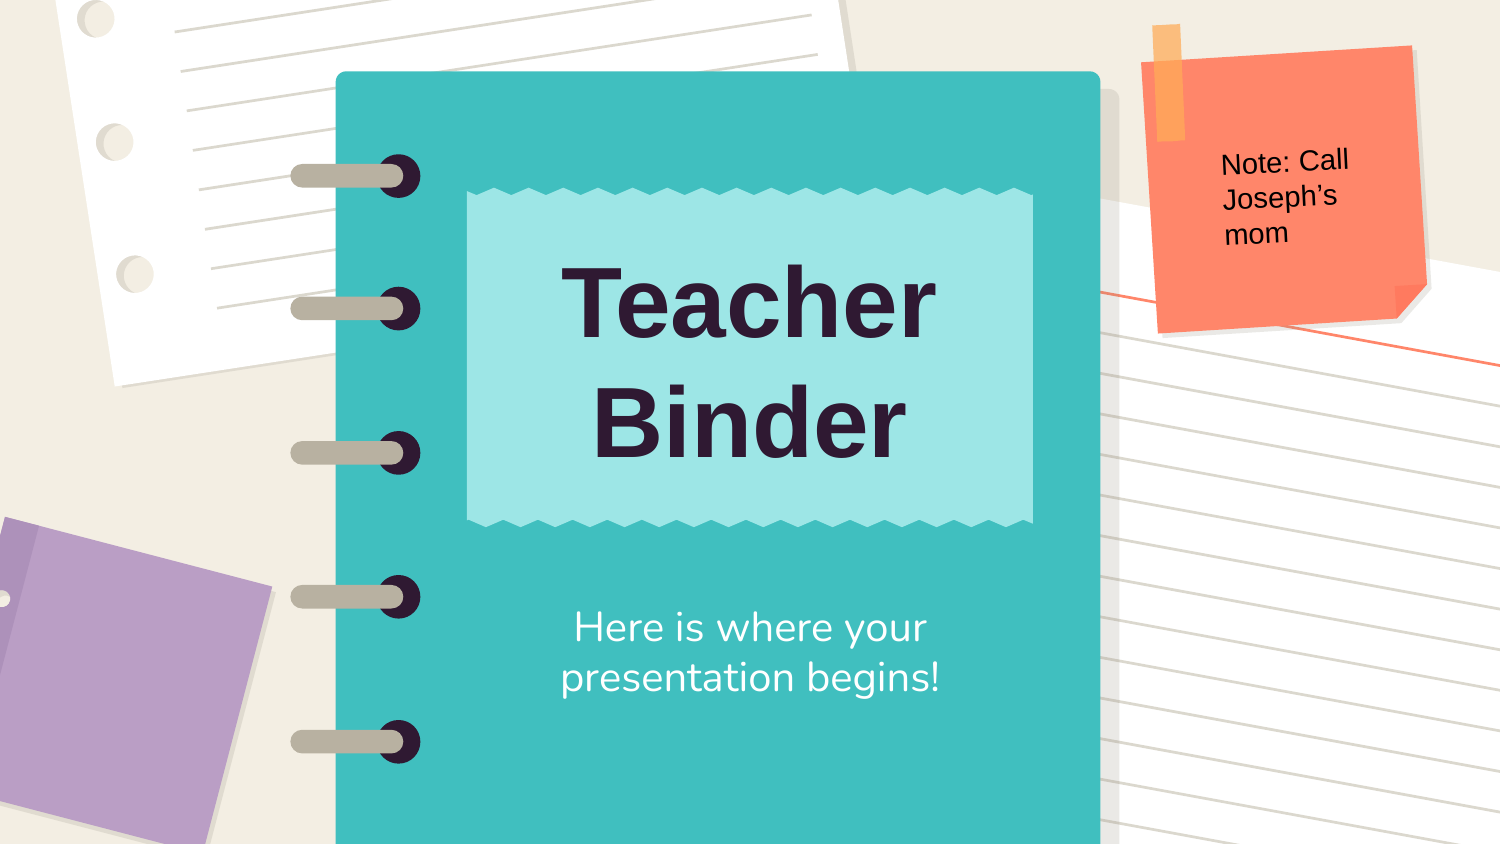

Note: Call Joseph’s mom

# Teacher Binder

Here is where your presentation begins!